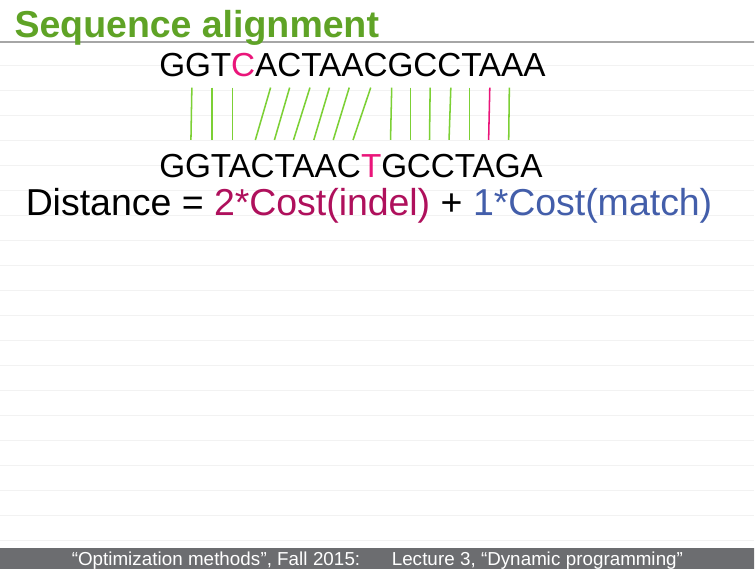

# Sequence alignment
GGTCACTAACGCCTAAA
GGTACTAACTGCCTAGA
Distance = 2*Cost(indel) + 1*Cost(match)